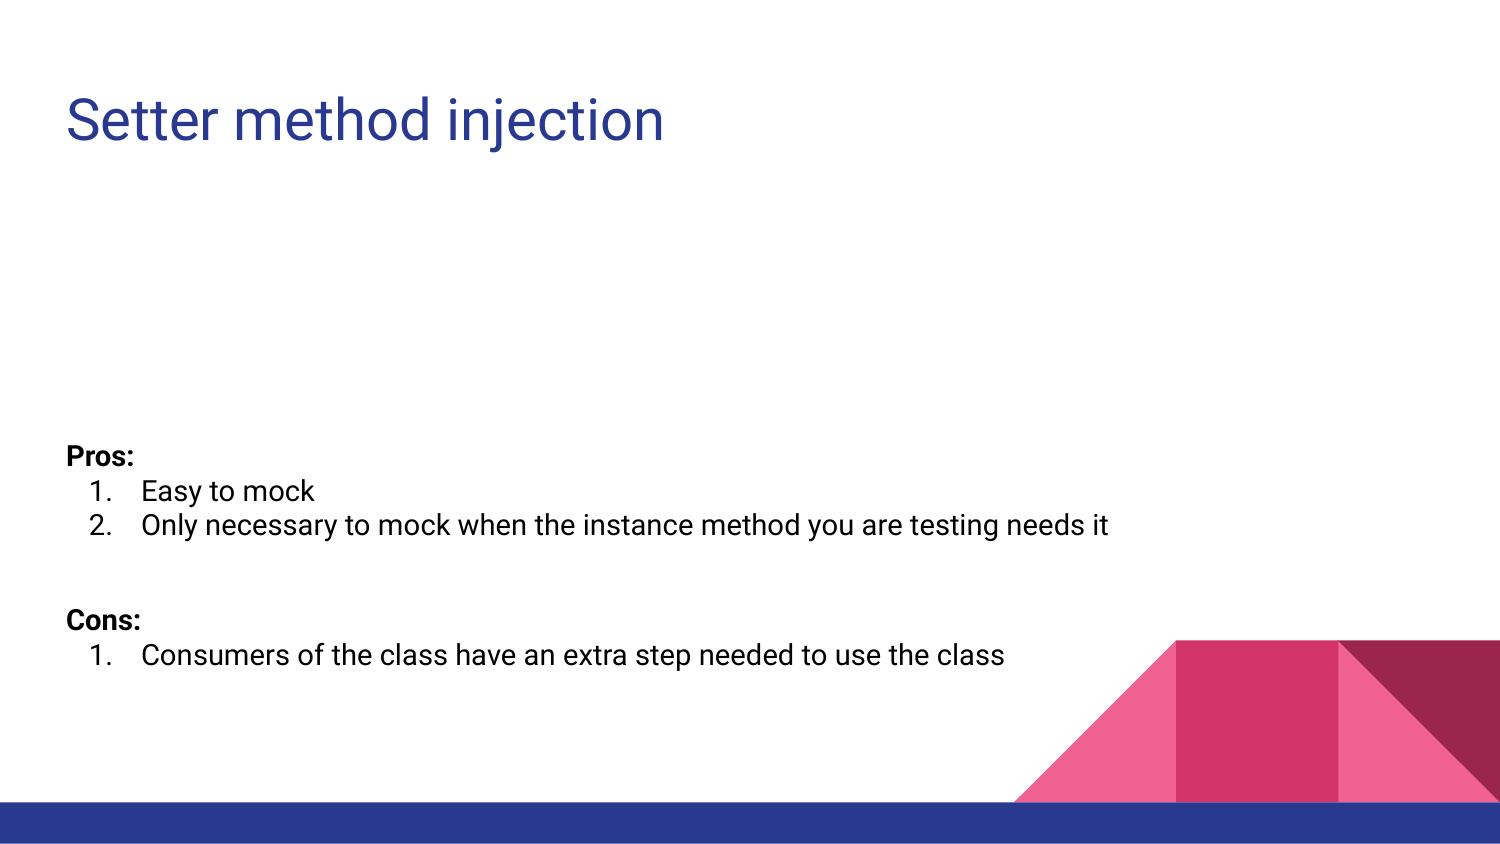

# Setter method injection
Pros:
Easy to mock
Only necessary to mock when the instance method you are testing needs it

Cons:
Consumers of the class have an extra step needed to use the class